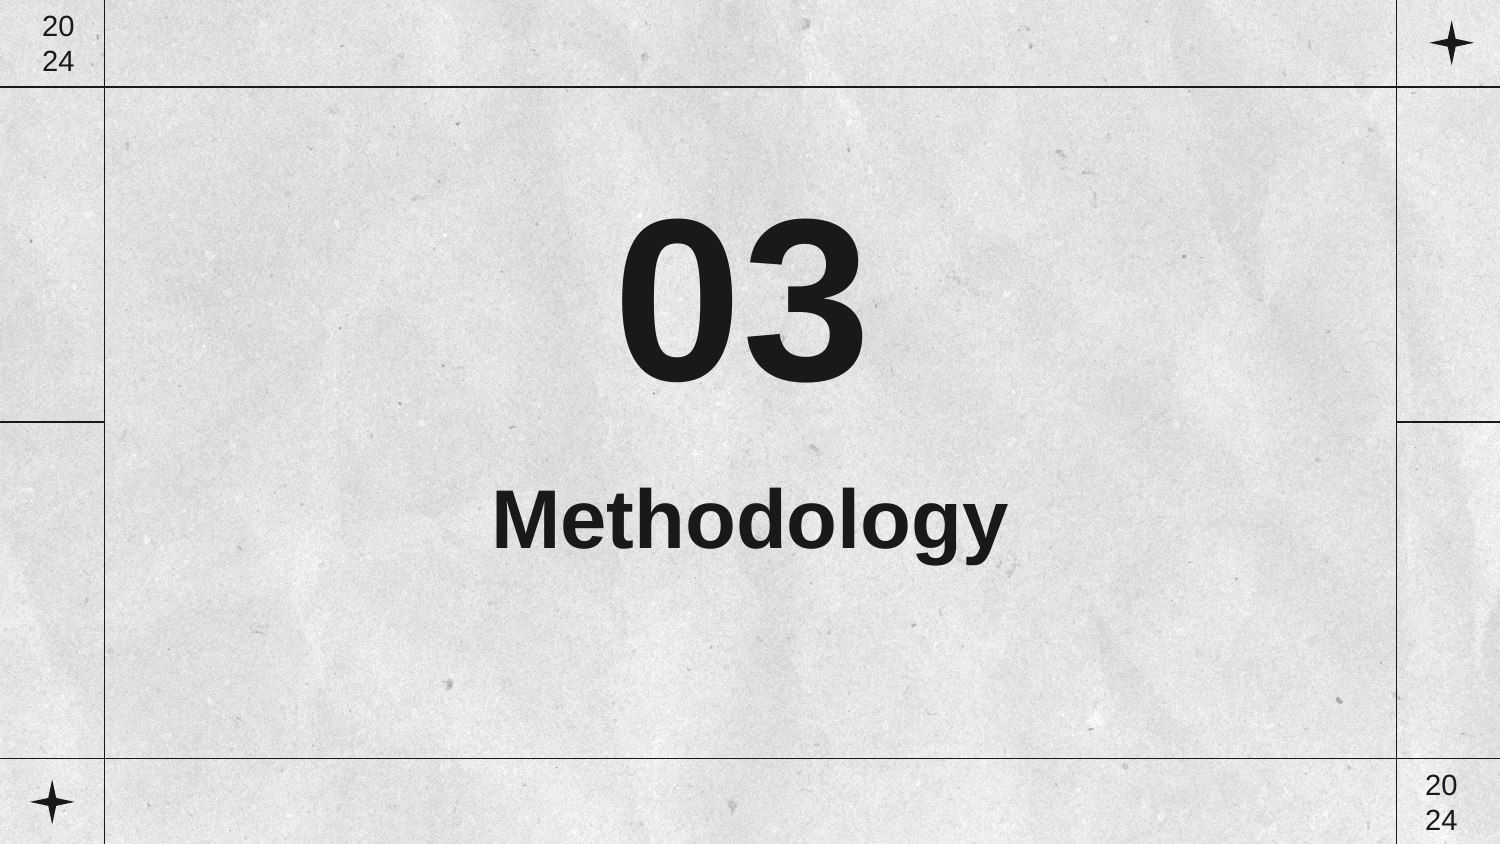

20
24
03
# Methodology
20
24